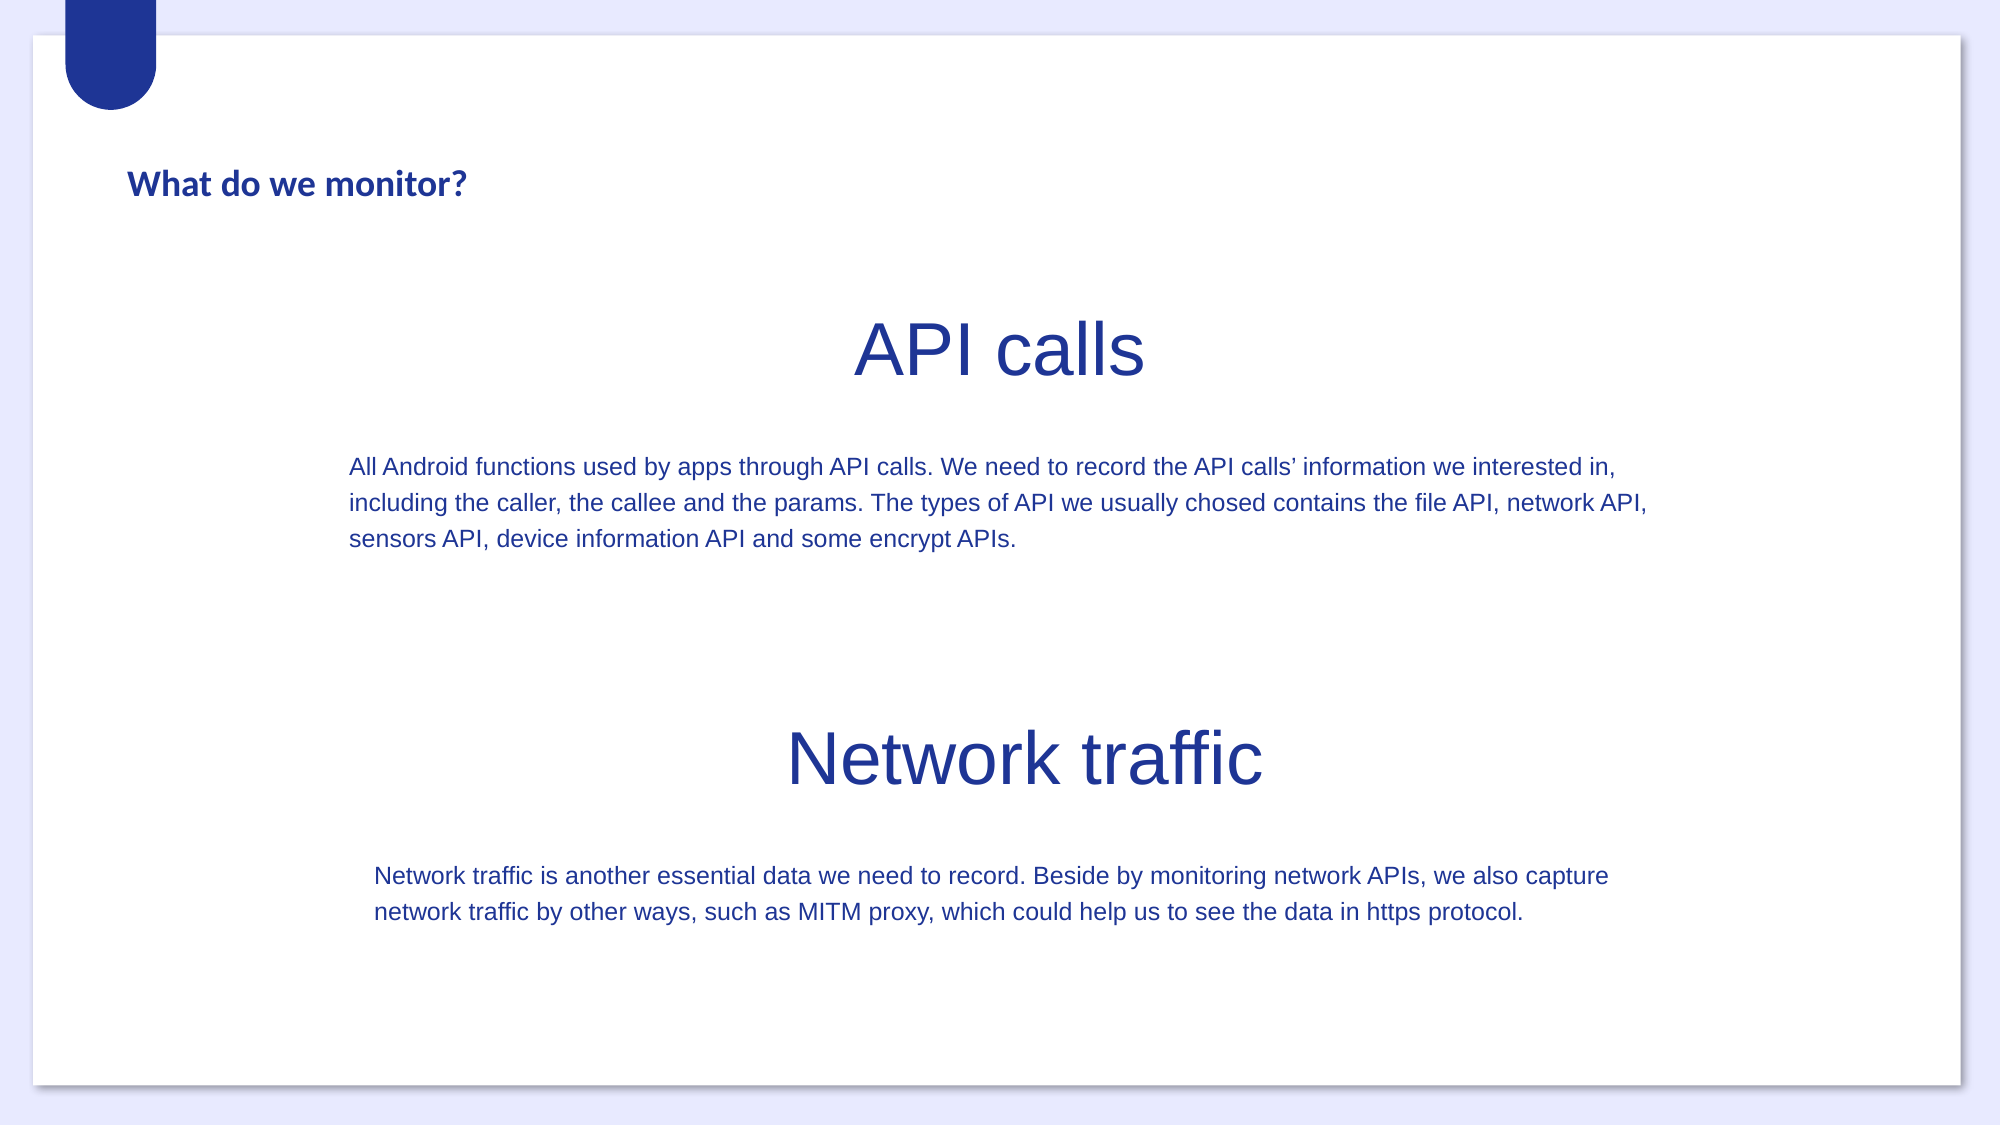

What do we monitor?
API calls
All Android functions used by apps through API calls. We need to record the API calls’ information we interested in, including the caller, the callee and the params. The types of API we usually chosed contains the file API, network API, sensors API, device information API and some encrypt APIs.
Network traffic
Network traffic is another essential data we need to record. Beside by monitoring network APIs, we also capture network traffic by other ways, such as MITM proxy, which could help us to see the data in https protocol.